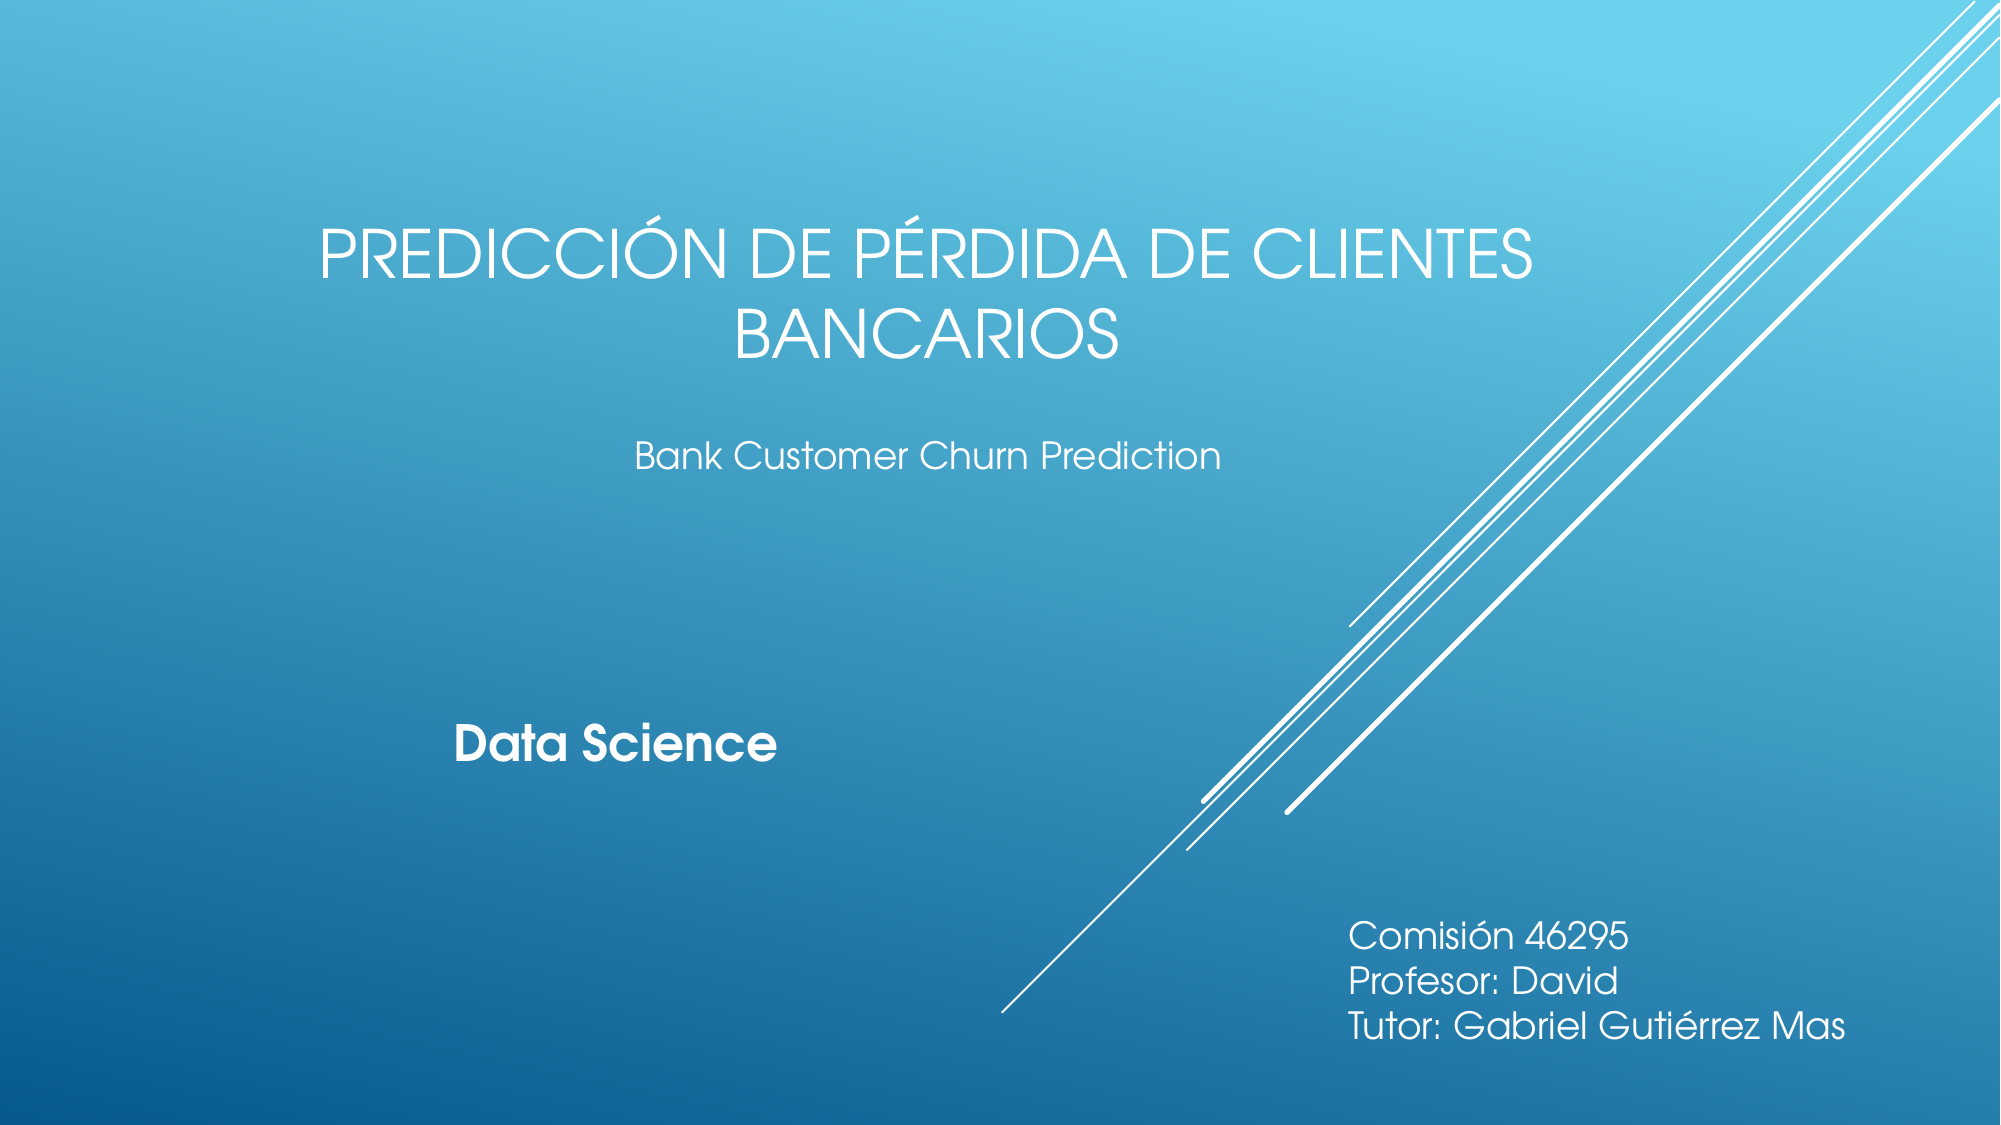

# Predicción de pérdida de clientes bancarios
Bank Customer Churn Prediction

Data Science
Comisión 46295
Profesor: David
Tutor: Gabriel Gutiérrez Mas